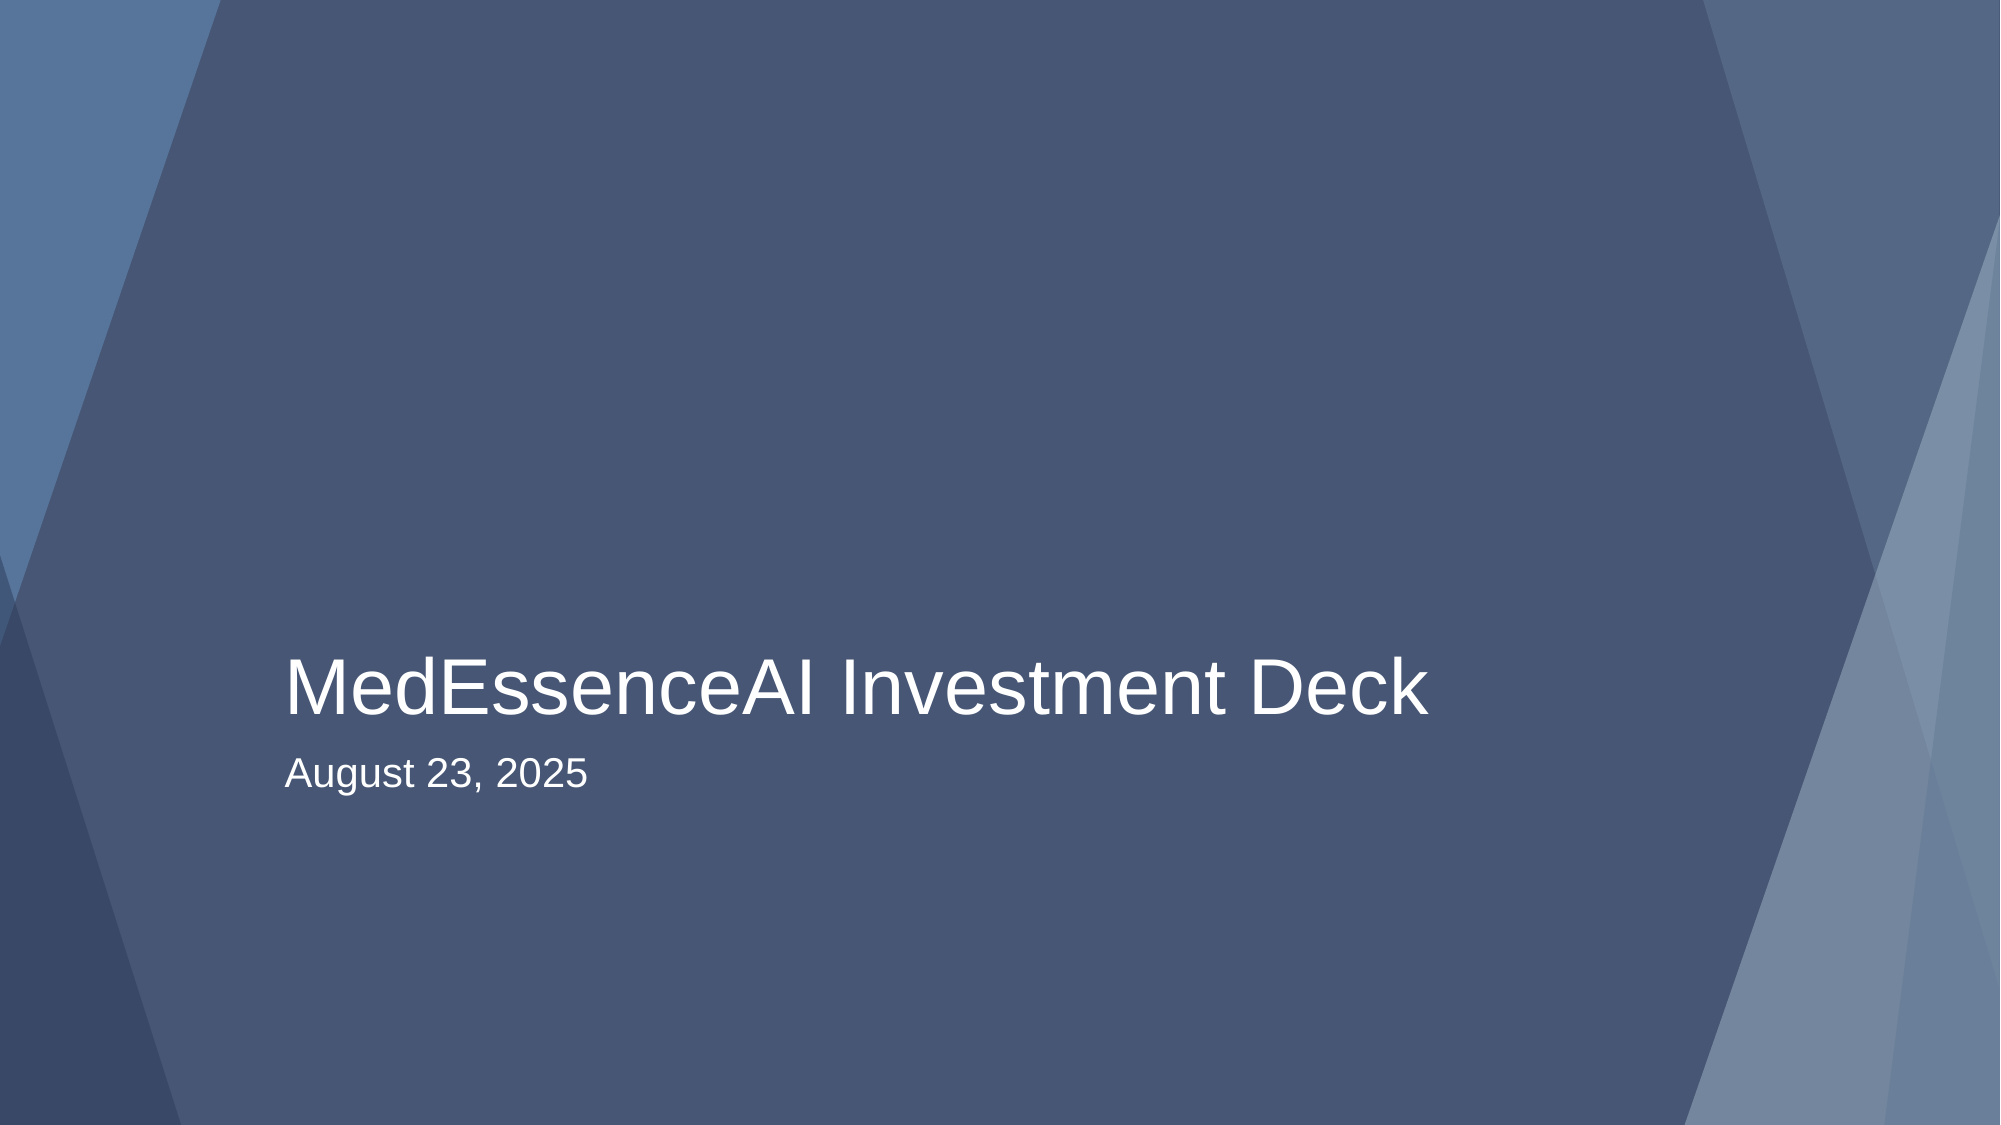

#

MedEssenceAI Investment Deck

August 23, 2025
CONFIDENTIAL | DRAFT
1